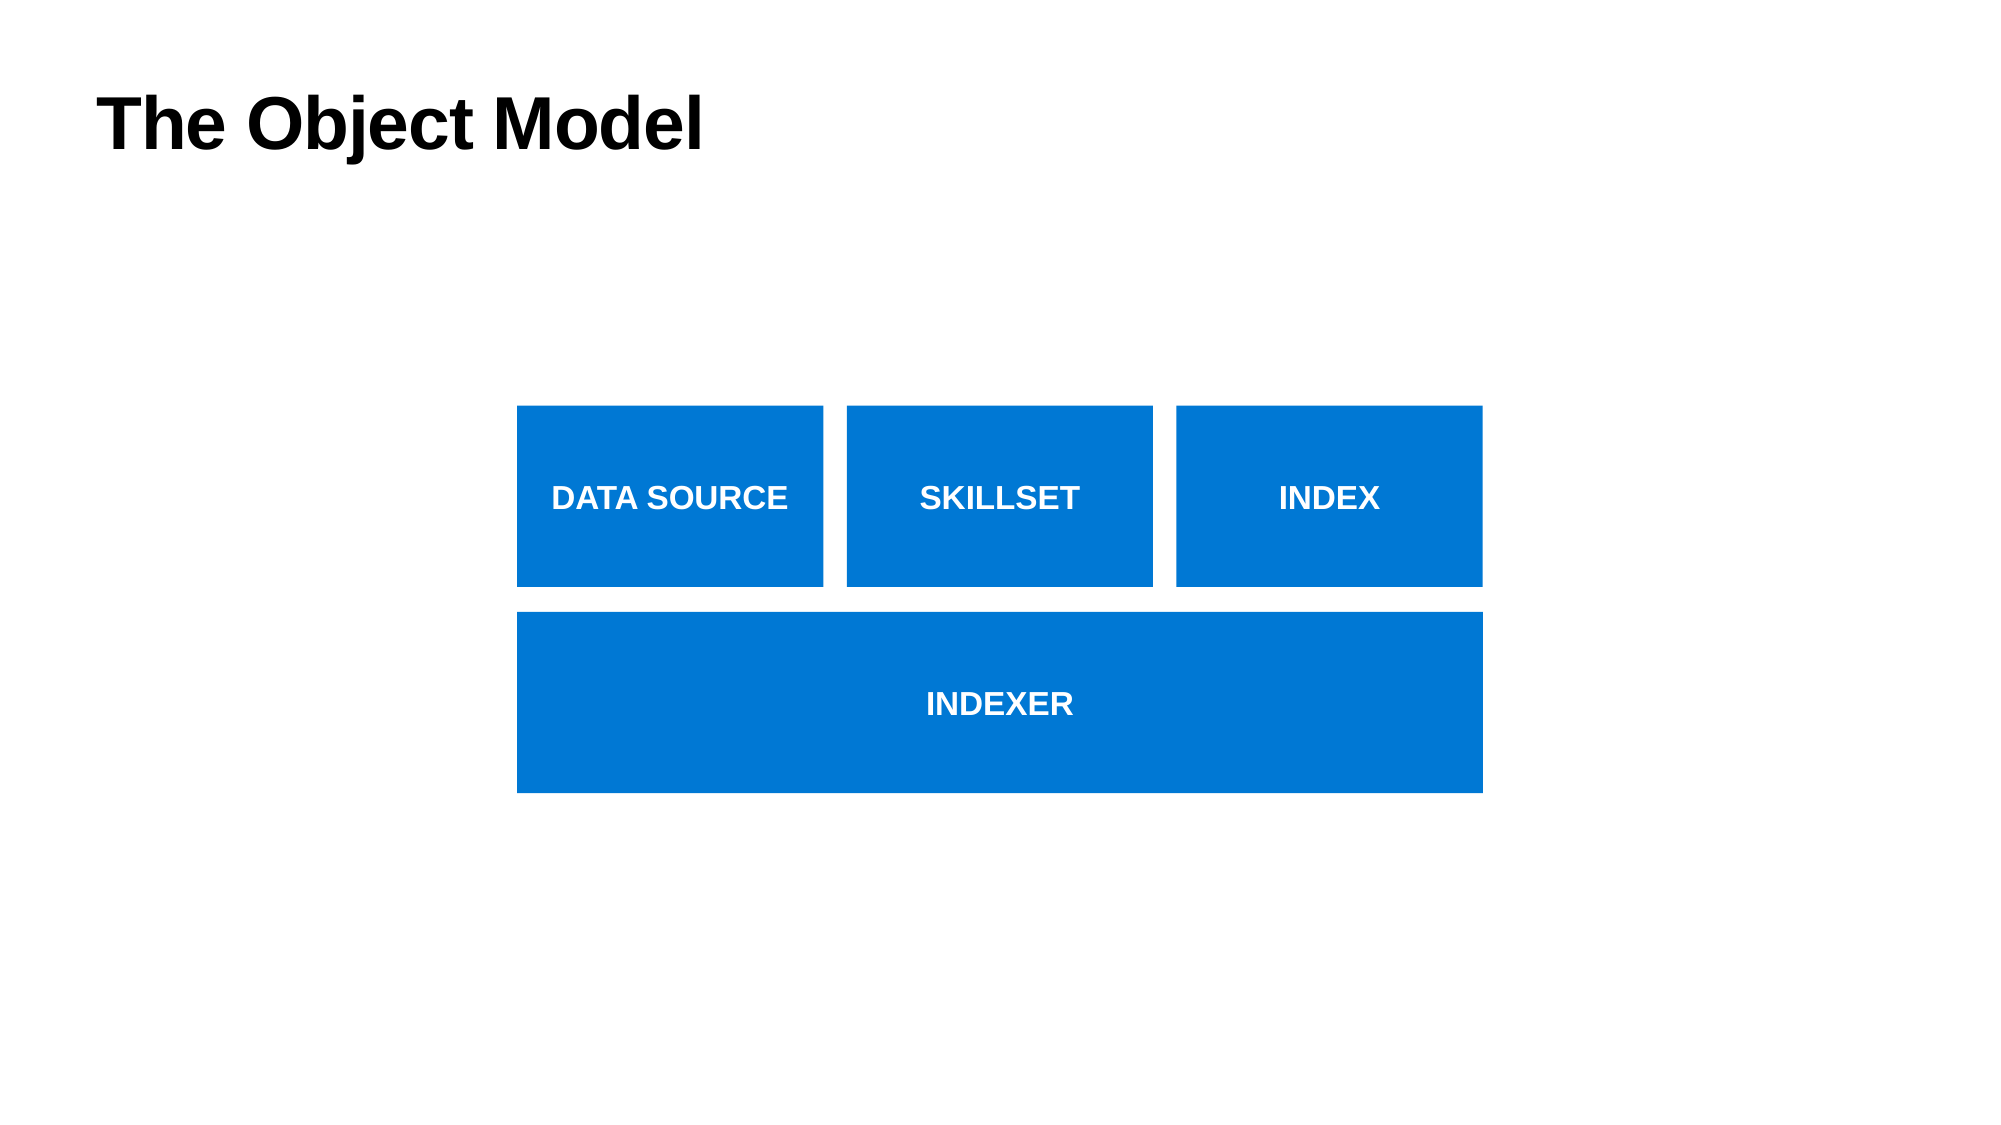

# The Object Model
DATA SOURCE
SKILLSET
INDEX
INDEXER